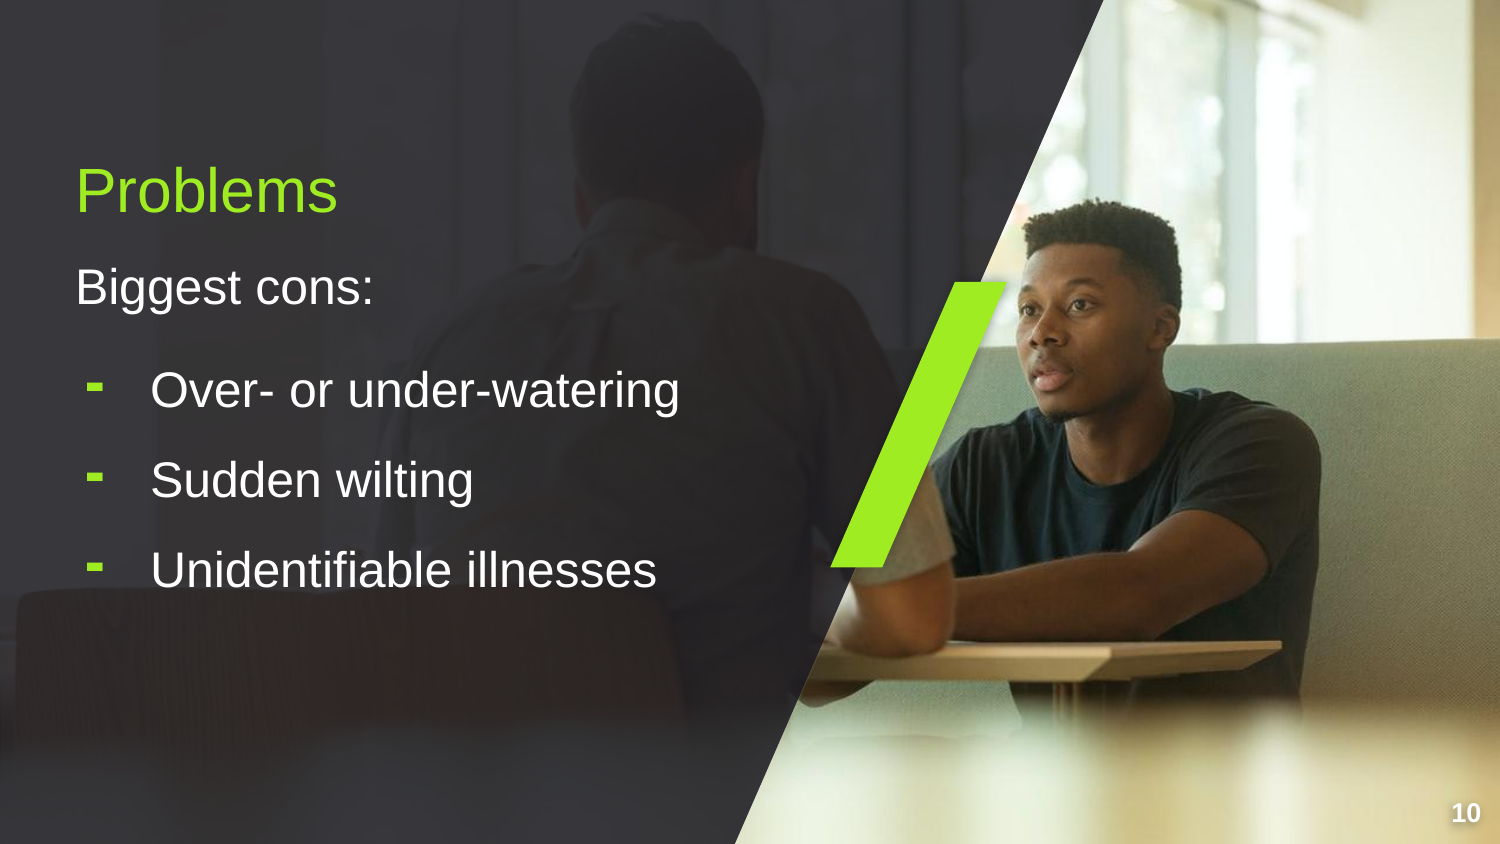

Problems
Biggest cons:
Over- or under-watering
Sudden wilting
Unidentifiable illnesses

10